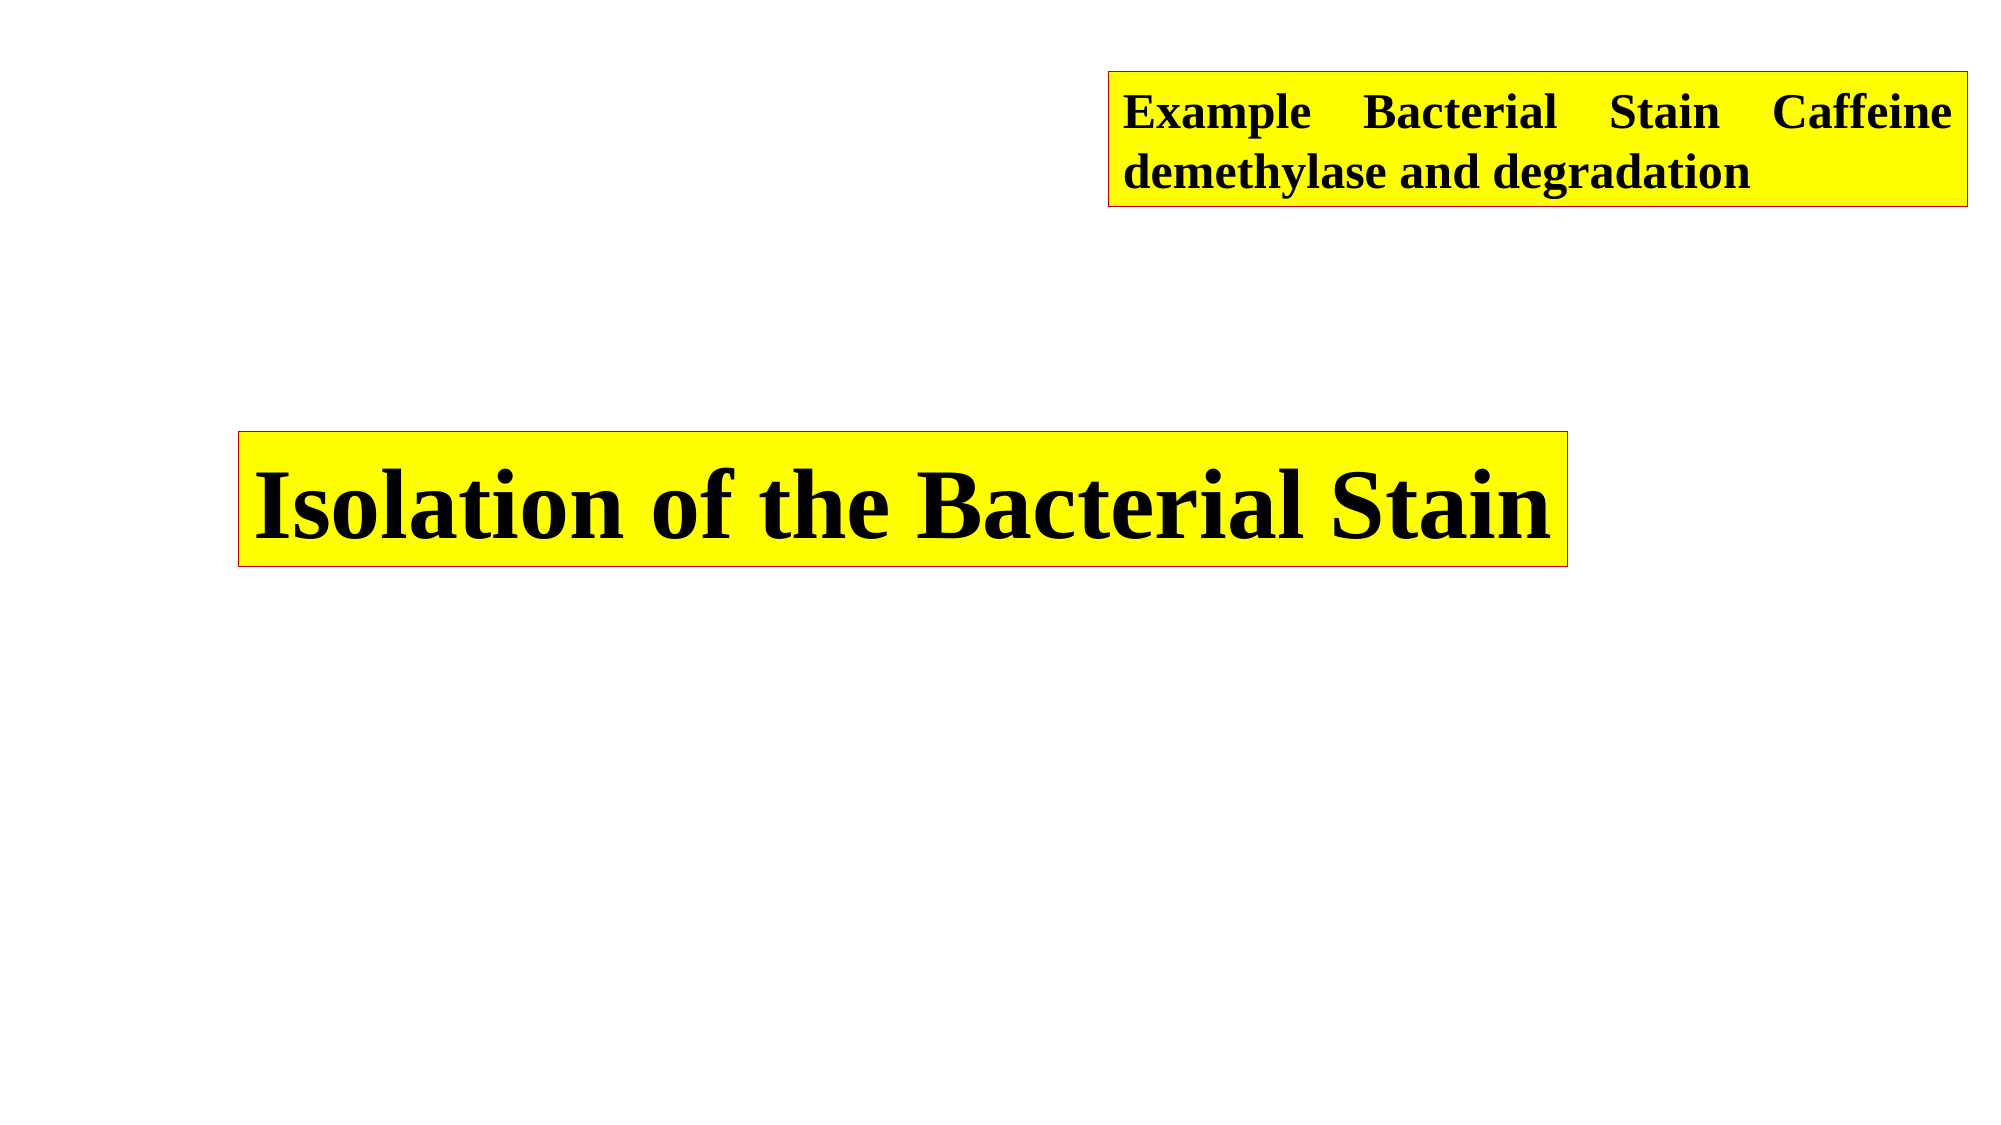

Example Bacterial Stain Caffeine demethylase and degradation
Isolation of the Bacterial Stain